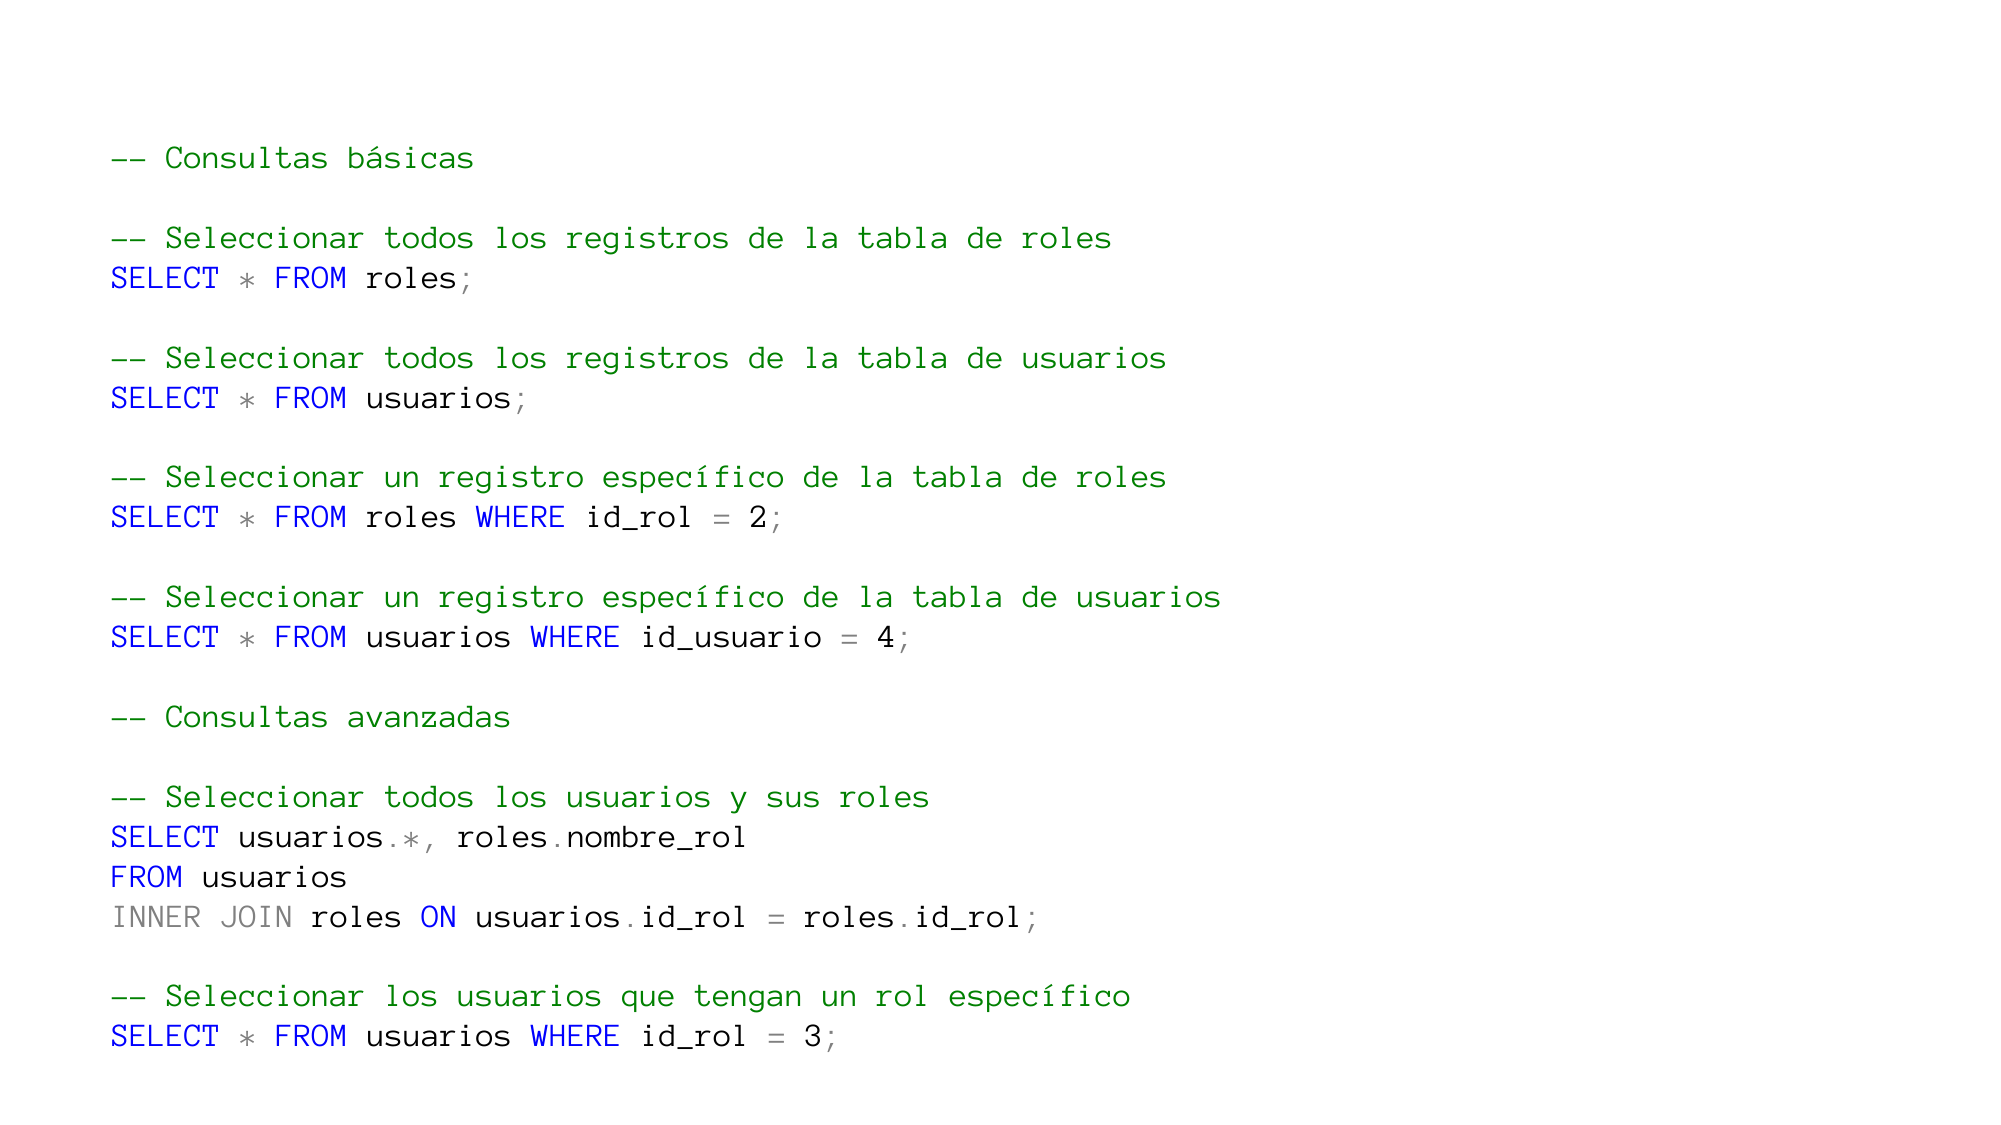

-- Consultas básicas

-- Seleccionar todos los registros de la tabla de roles
SELECT * FROM roles;

-- Seleccionar todos los registros de la tabla de usuarios
SELECT * FROM usuarios;

-- Seleccionar un registro específico de la tabla de roles
SELECT * FROM roles WHERE id_rol = 2;

-- Seleccionar un registro específico de la tabla de usuarios
SELECT * FROM usuarios WHERE id_usuario = 4;

-- Consultas avanzadas

-- Seleccionar todos los usuarios y sus roles
SELECT usuarios.*, roles.nombre_rol
FROM usuarios
INNER JOIN roles ON usuarios.id_rol = roles.id_rol;

-- Seleccionar los usuarios que tengan un rol específico
SELECT * FROM usuarios WHERE id_rol = 3;